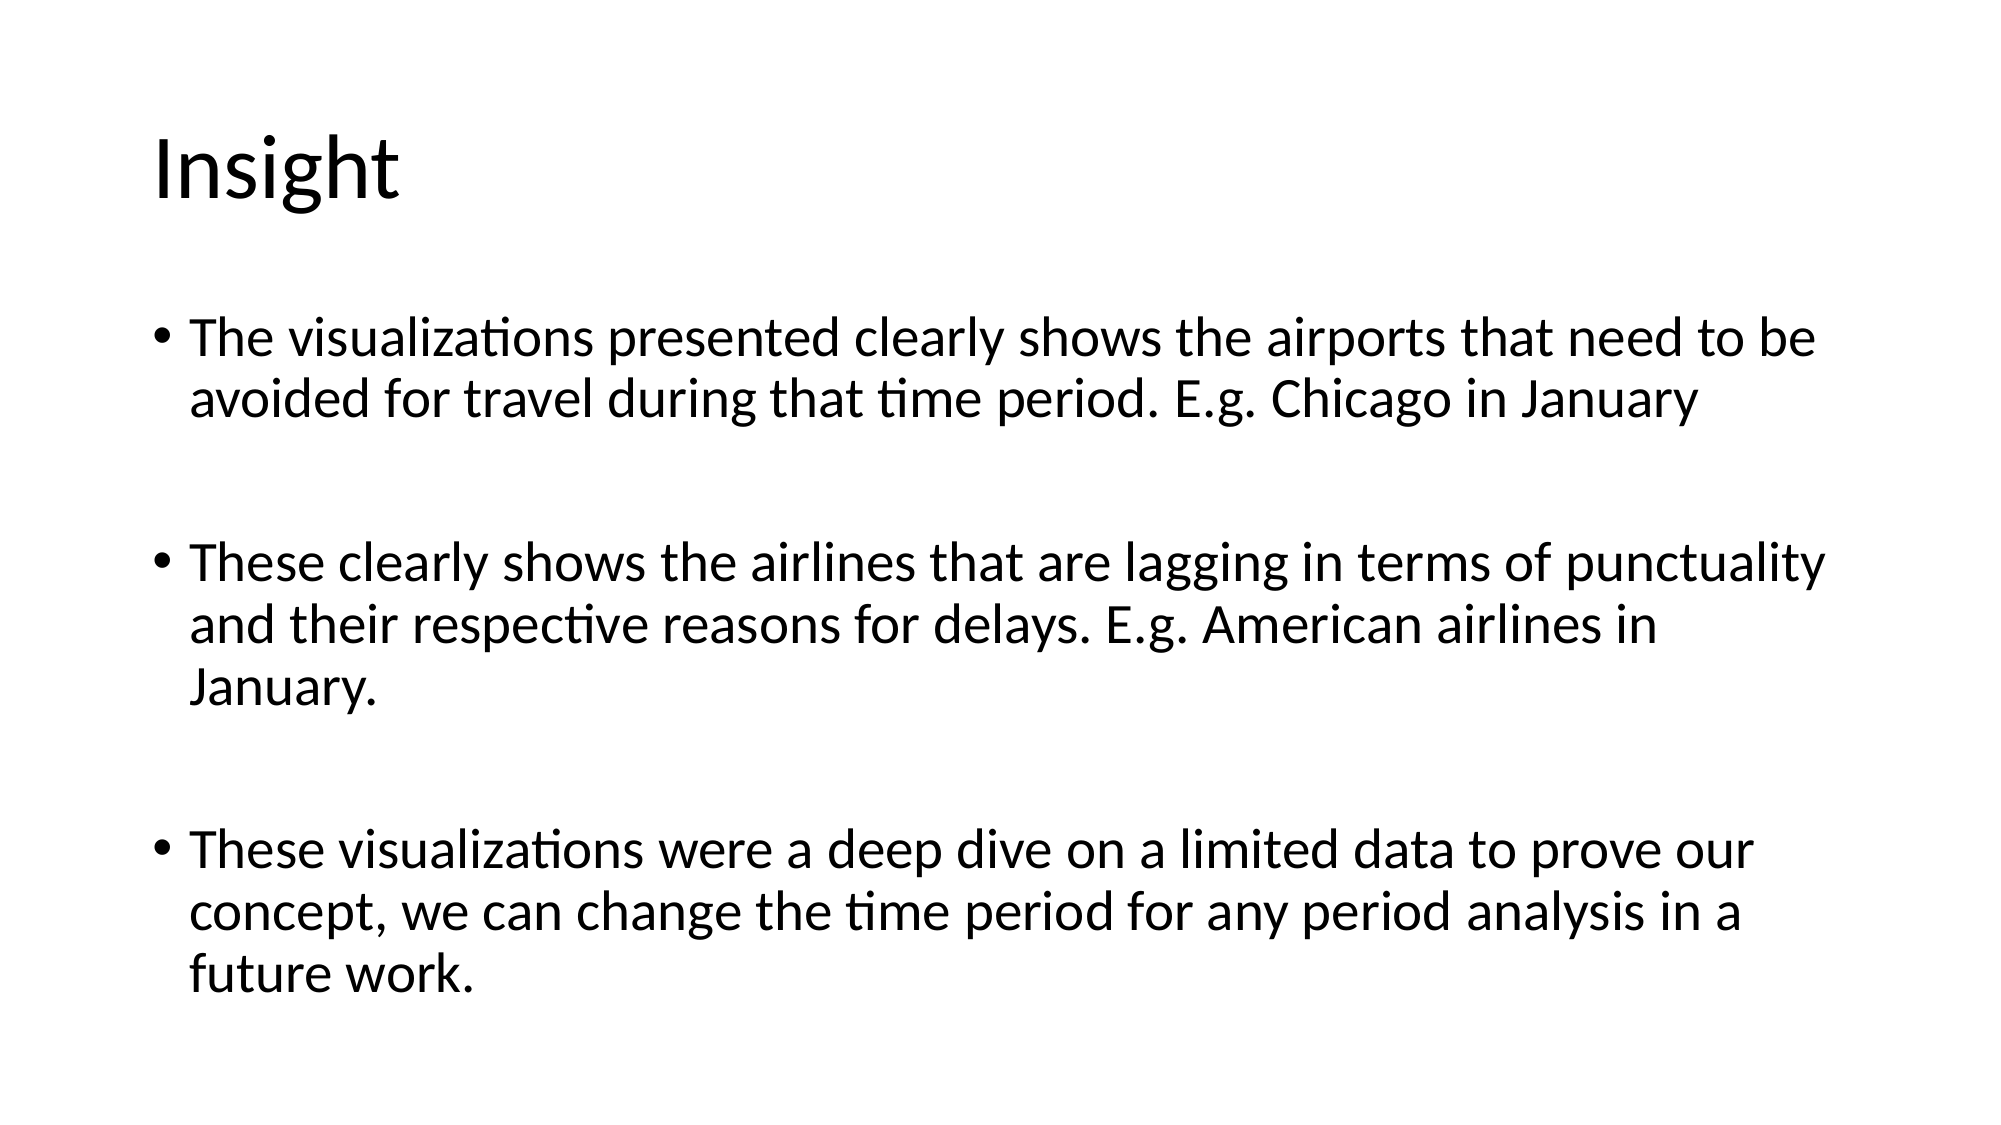

# Insight
The visualizations presented clearly shows the airports that need to be avoided for travel during that time period. E.g. Chicago in January

These clearly shows the airlines that are lagging in terms of punctuality and their respective reasons for delays. E.g. American airlines in January.

These visualizations were a deep dive on a limited data to prove our concept, we can change the time period for any period analysis in a future work.